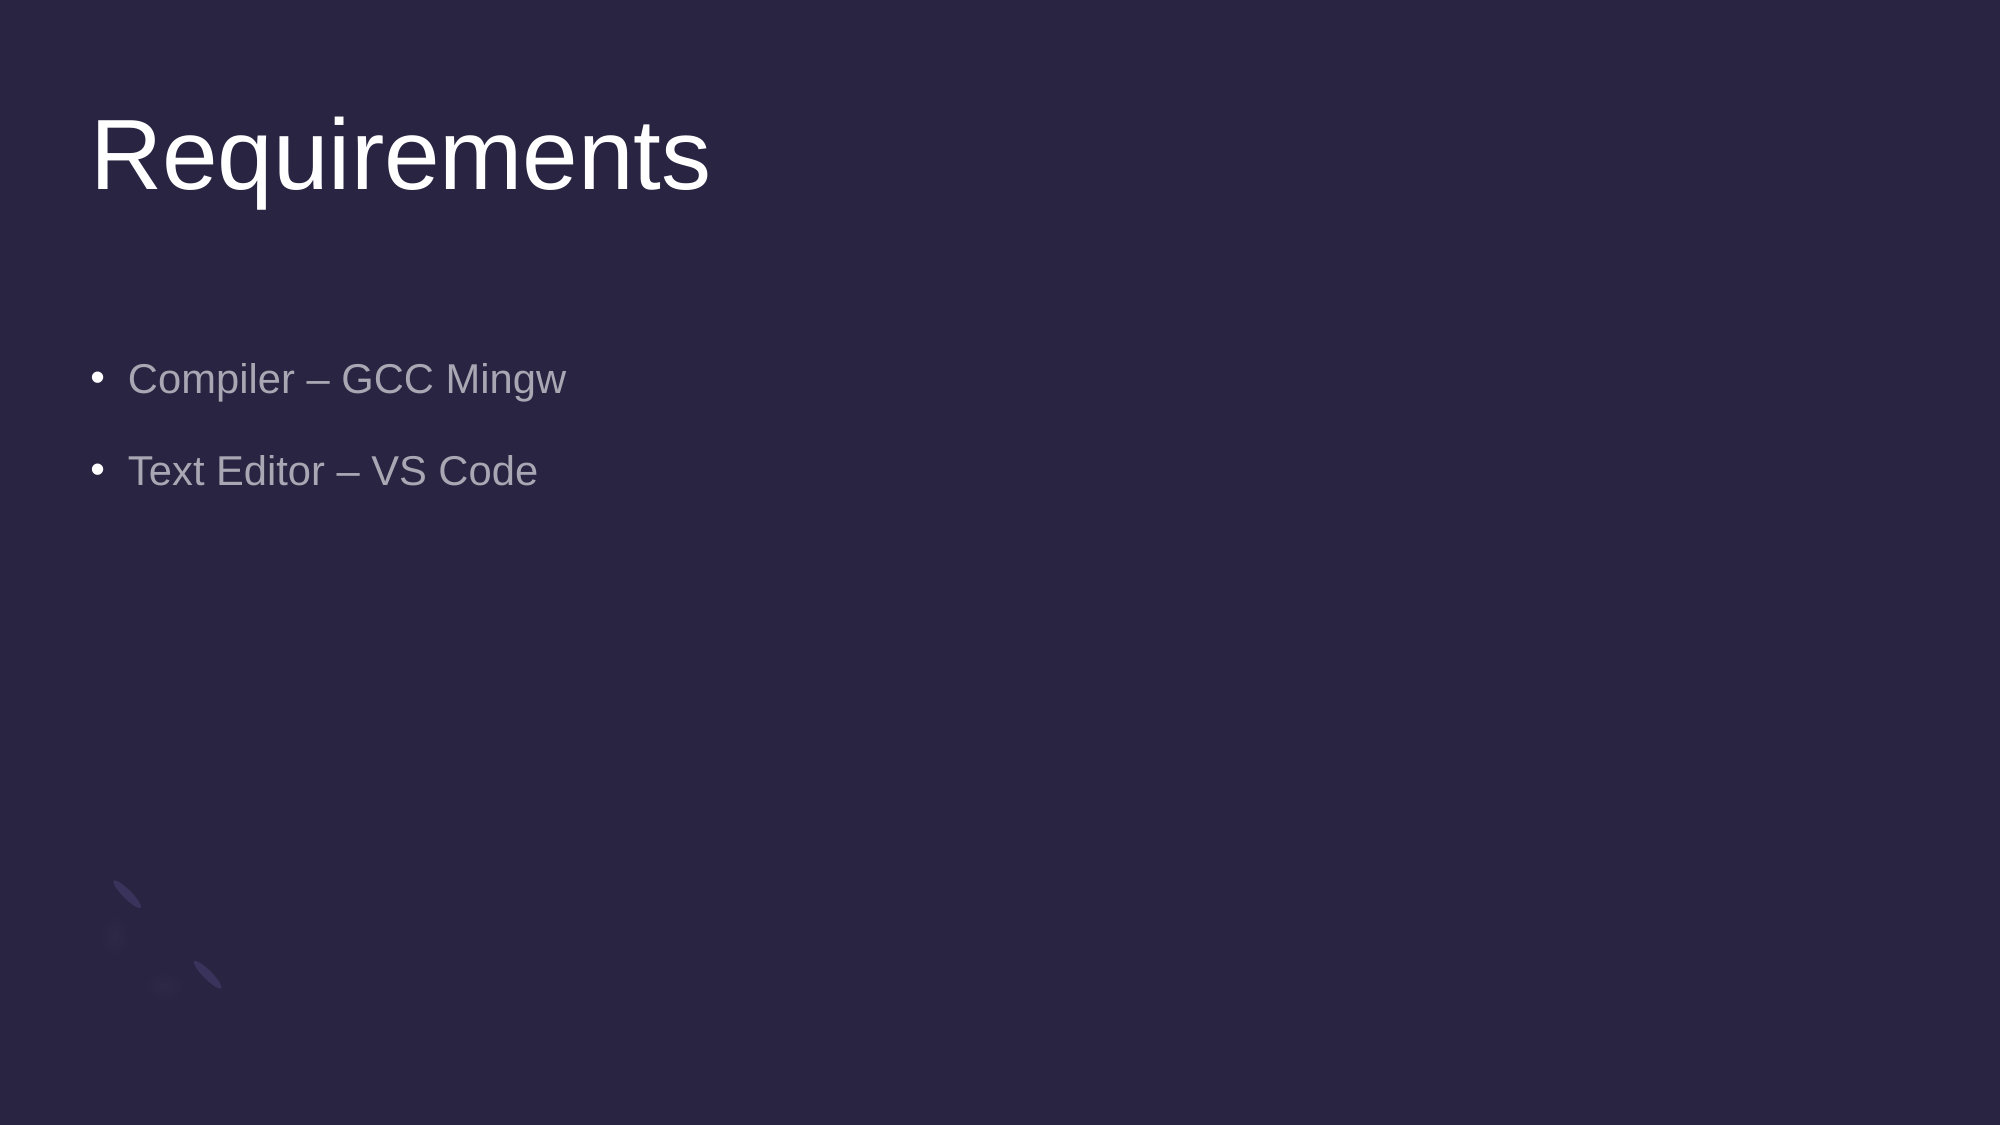

# Requirements
Compiler – GCC Mingw
Text Editor – VS Code